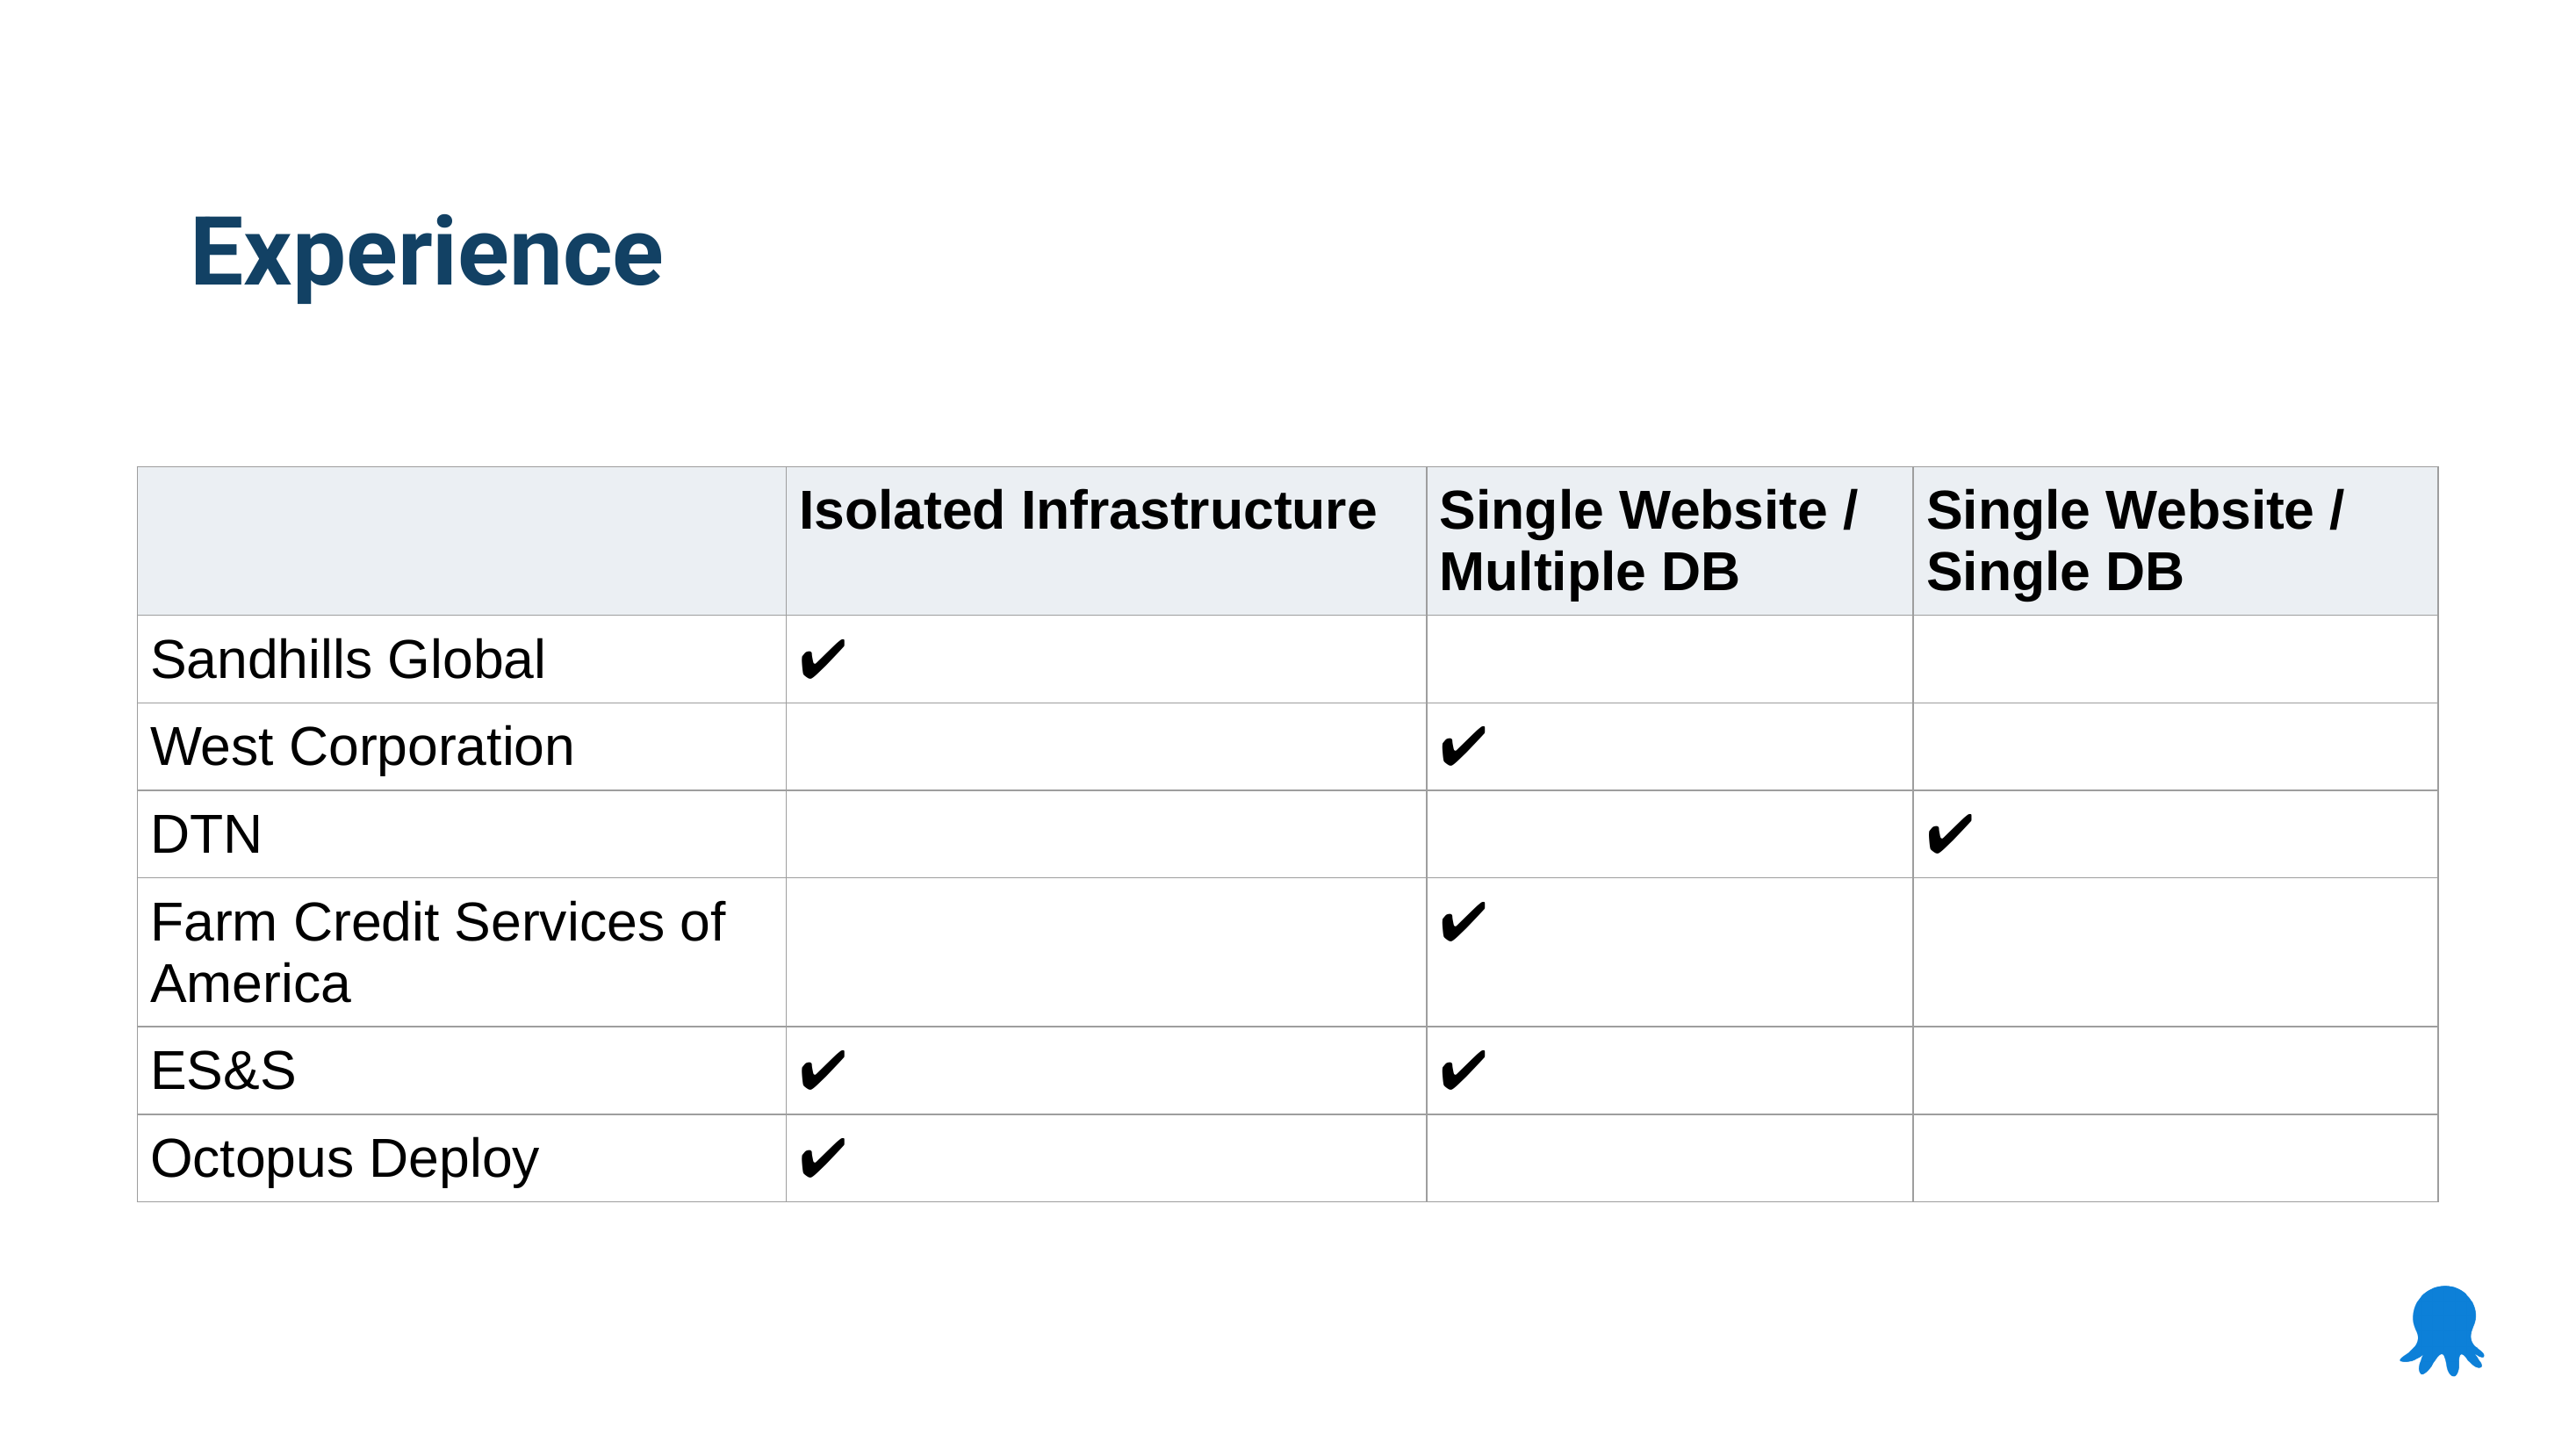

Experience
|  | Isolated Infrastructure | Single Website / Multiple DB | Single Website / Single DB |
| --- | --- | --- | --- |
| Sandhills Global | ✔ |  |  |
| West Corporation |  | ✔ |  |
| DTN |  |  | ✔ |
| Farm Credit Services of America |  | ✔ |  |
| ES&S | ✔ | ✔ |  |
| Octopus Deploy | ✔ |  |  |